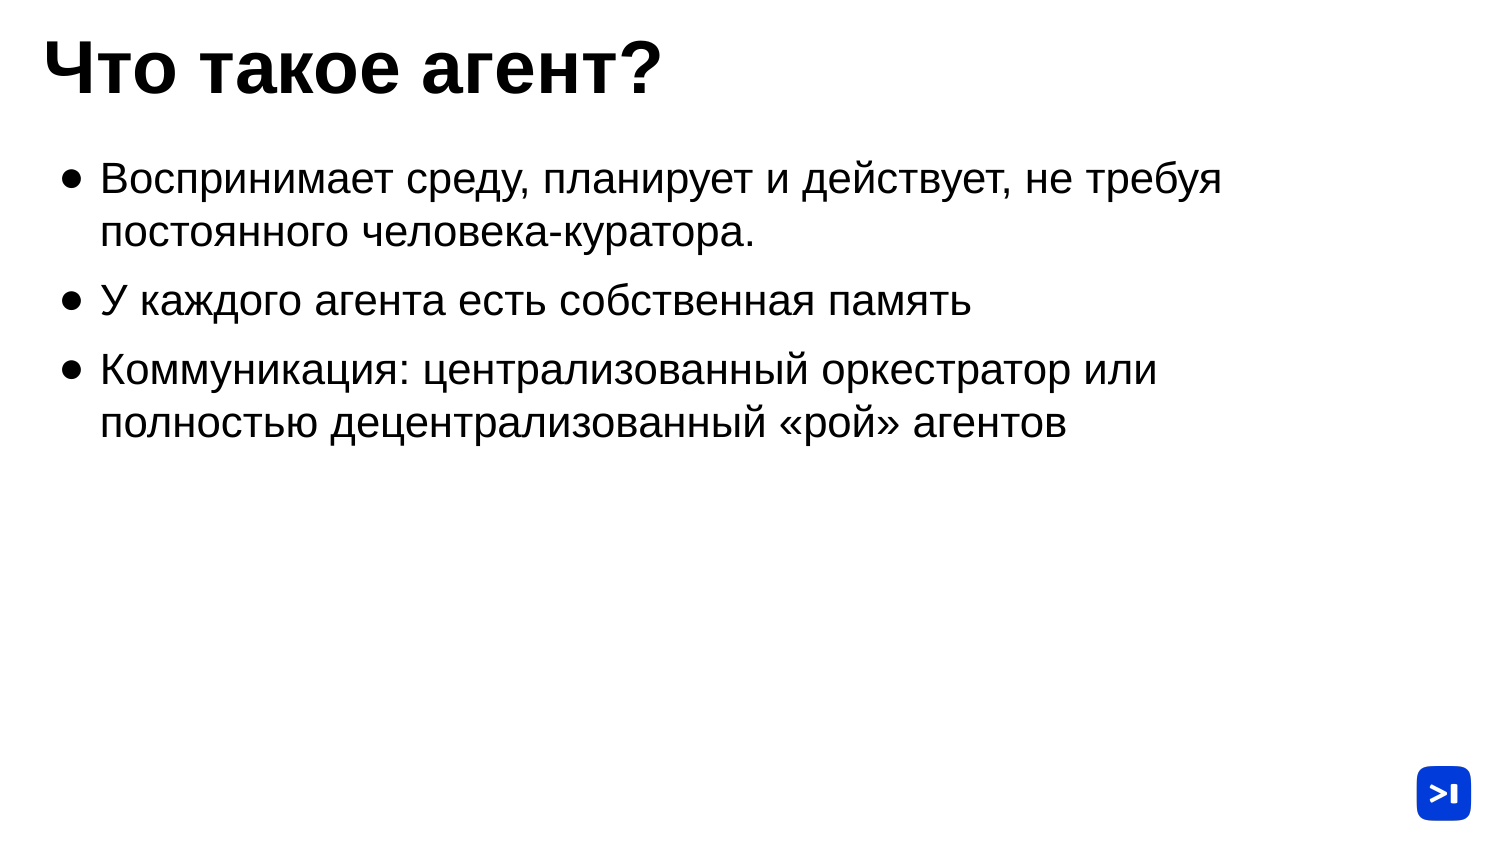

# Что такое агент?
Воспринимает среду, планирует и действует, не требуя постоянного человека‑куратора.
У каждого агента есть собственная память
Коммуникация: централизованный оркестратор или полностью децентрализованный «рой» агентов